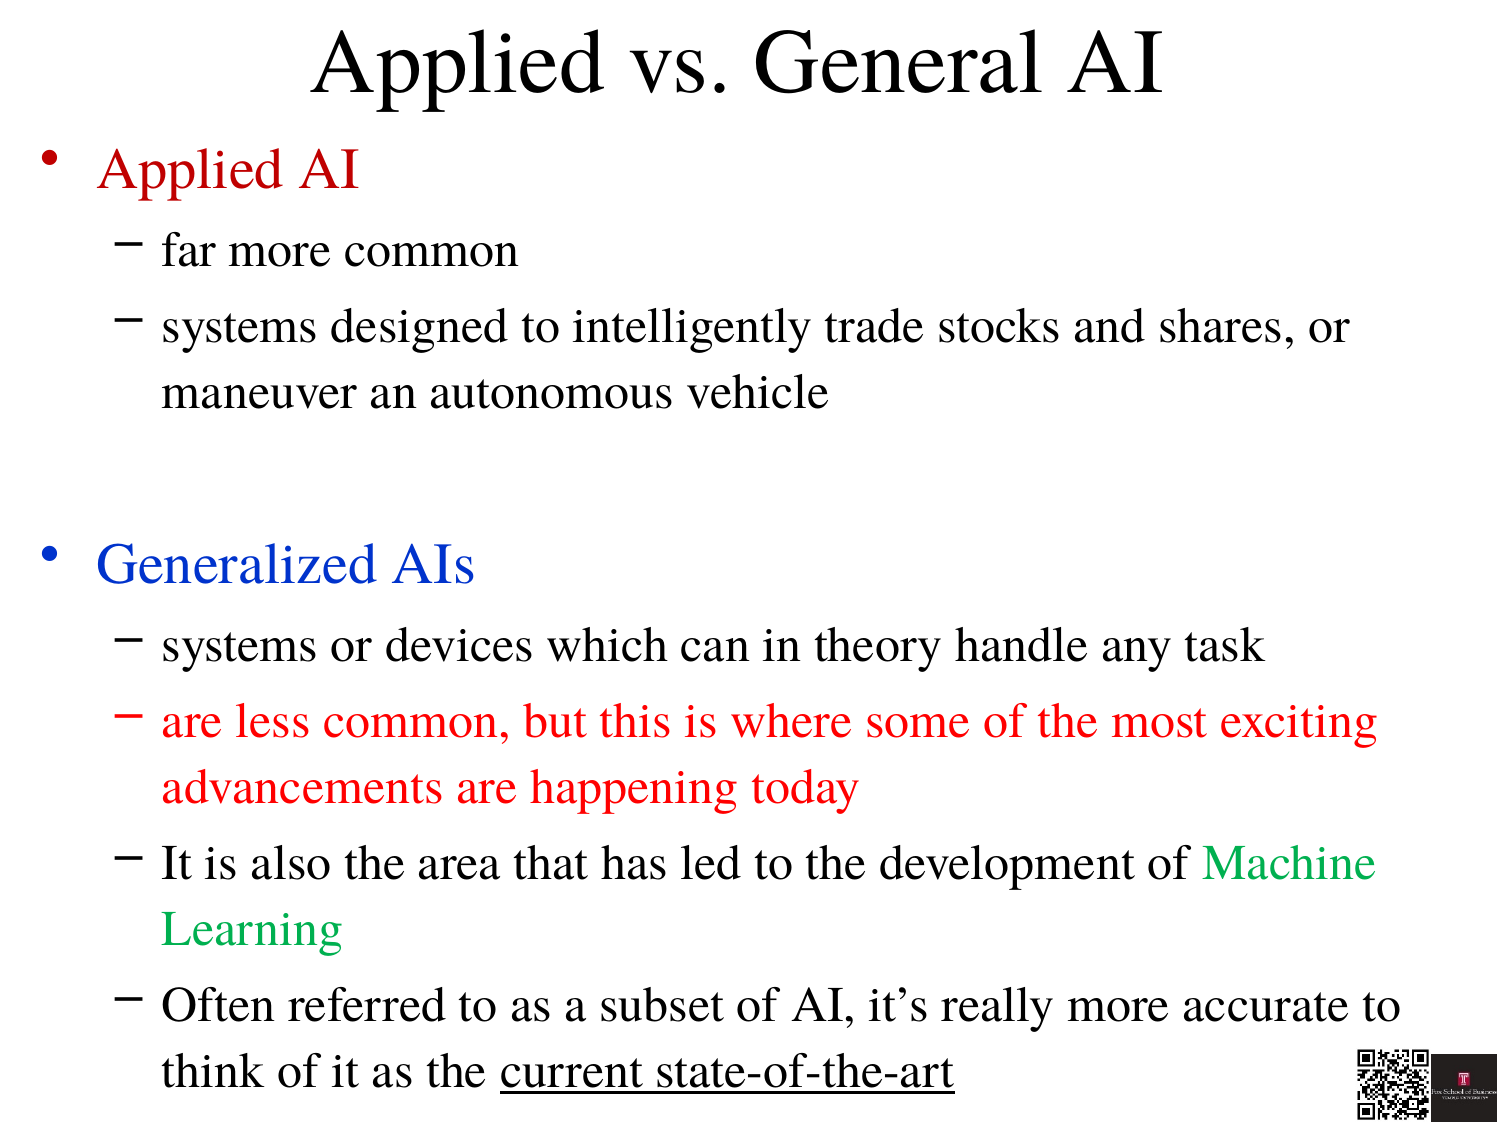

# Applied vs. General AI
Applied AI
far more common
systems designed to intelligently trade stocks and shares, or maneuver an autonomous vehicle

Generalized AIs
systems or devices which can in theory handle any task
are less common, but this is where some of the most exciting advancements are happening today
It is also the area that has led to the development of Machine Learning
Often referred to as a subset of AI, it’s really more accurate to think of it as the current state-of-the-art